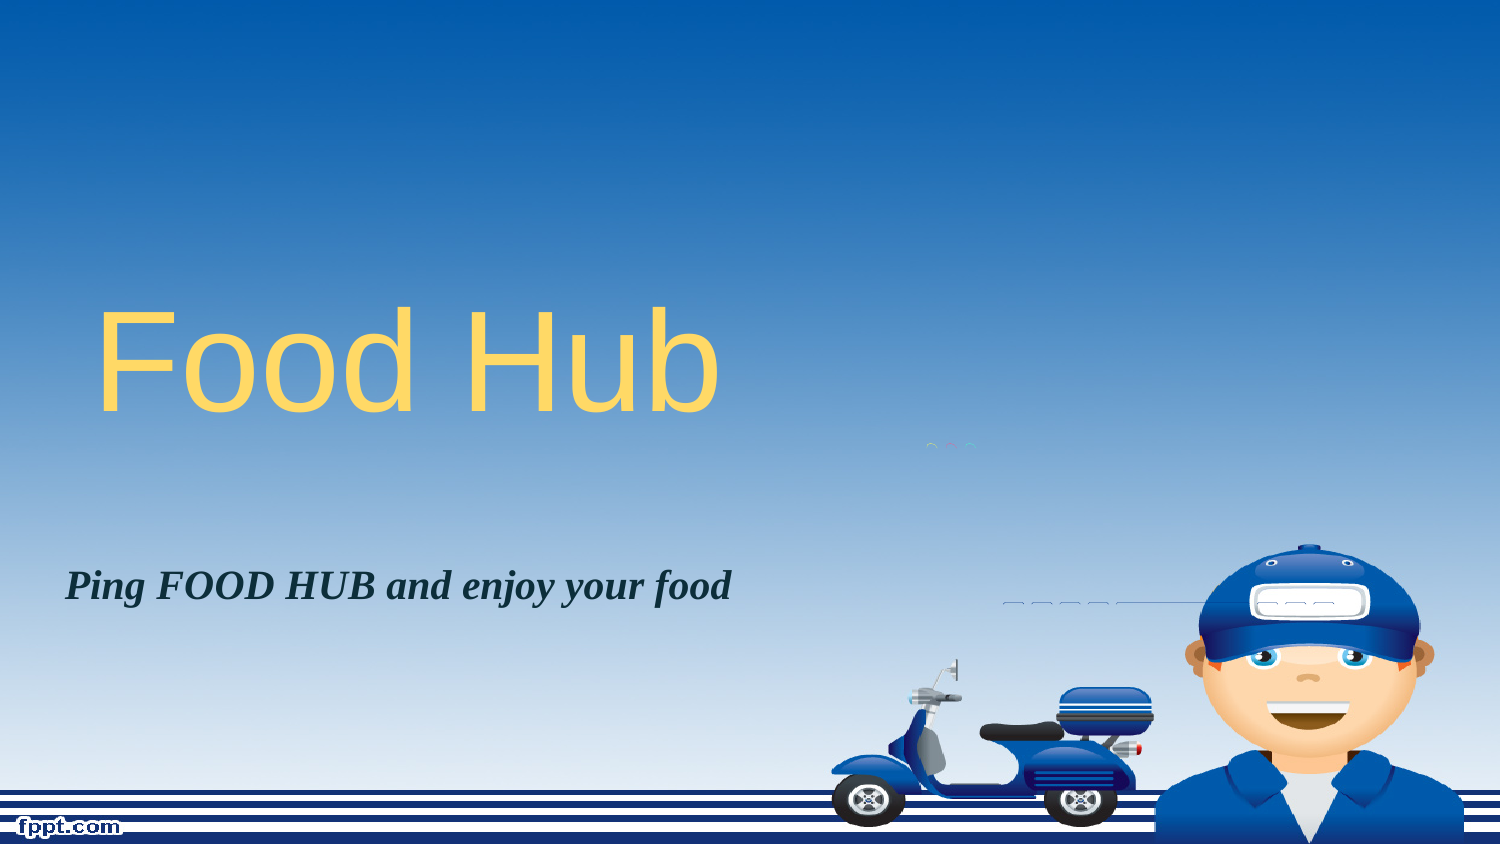

# Food Hub

Ping FOOD HUB and enjoy your food